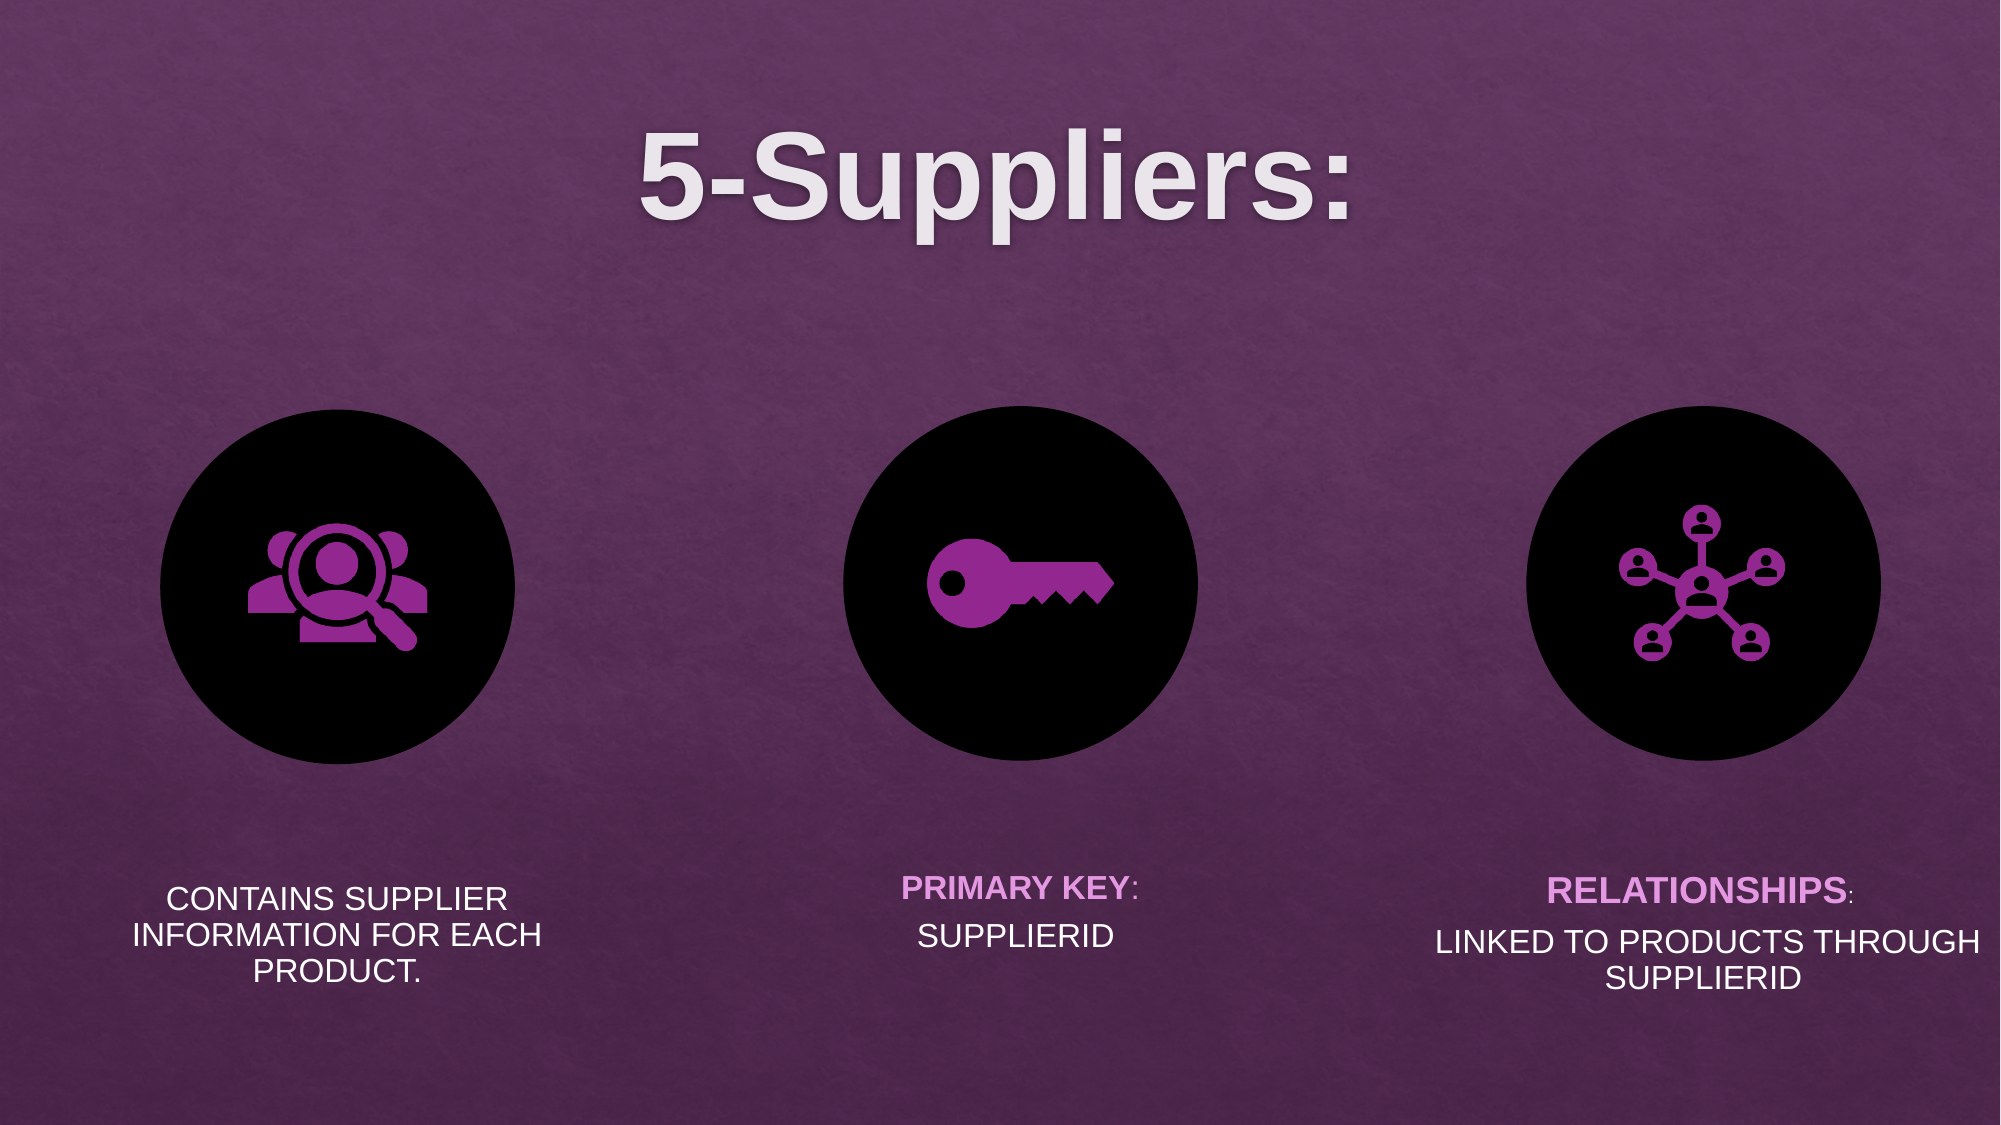

# 5-Suppliers:
Contains supplier information for each product.
Primary Key:
SupplierID
Relationships:
 Linked to Products through SupplierID